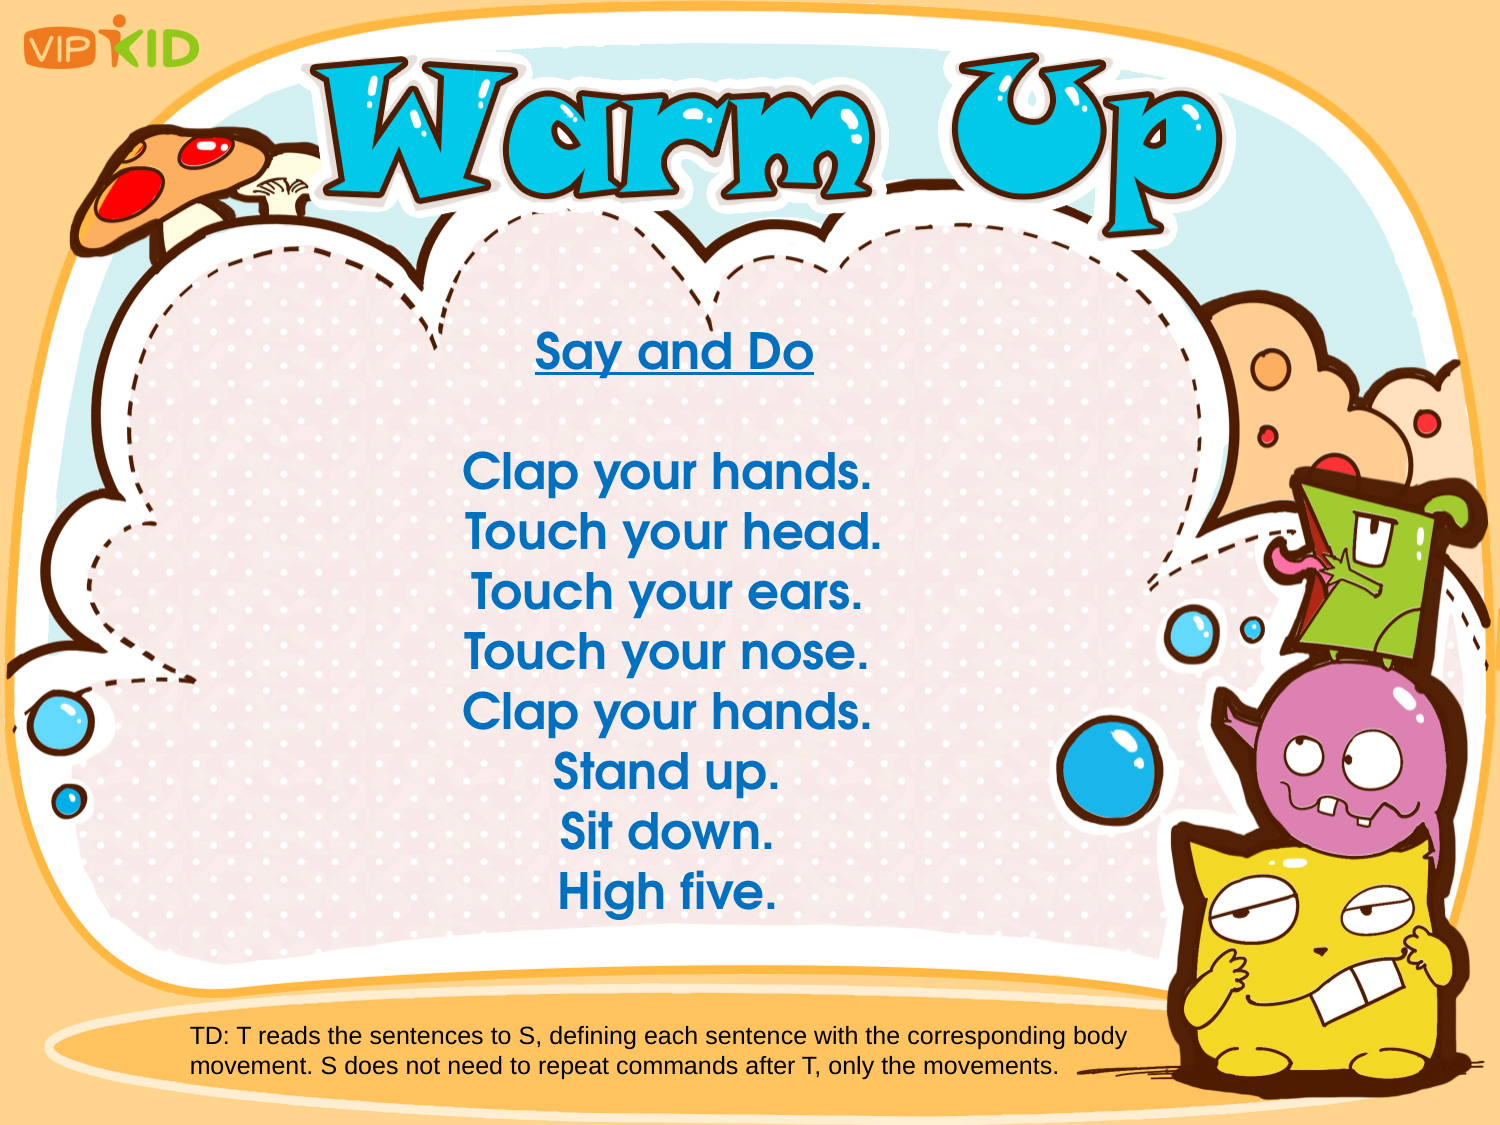

Say and Do

Clap your hands.
Touch your head.
Touch your ears.
Touch your nose.
Clap your hands.
Stand up.
Sit down.
High five.
TD: T reads the sentences to S, defining each sentence with the corresponding body movement. S does not need to repeat commands after T, only the movements.